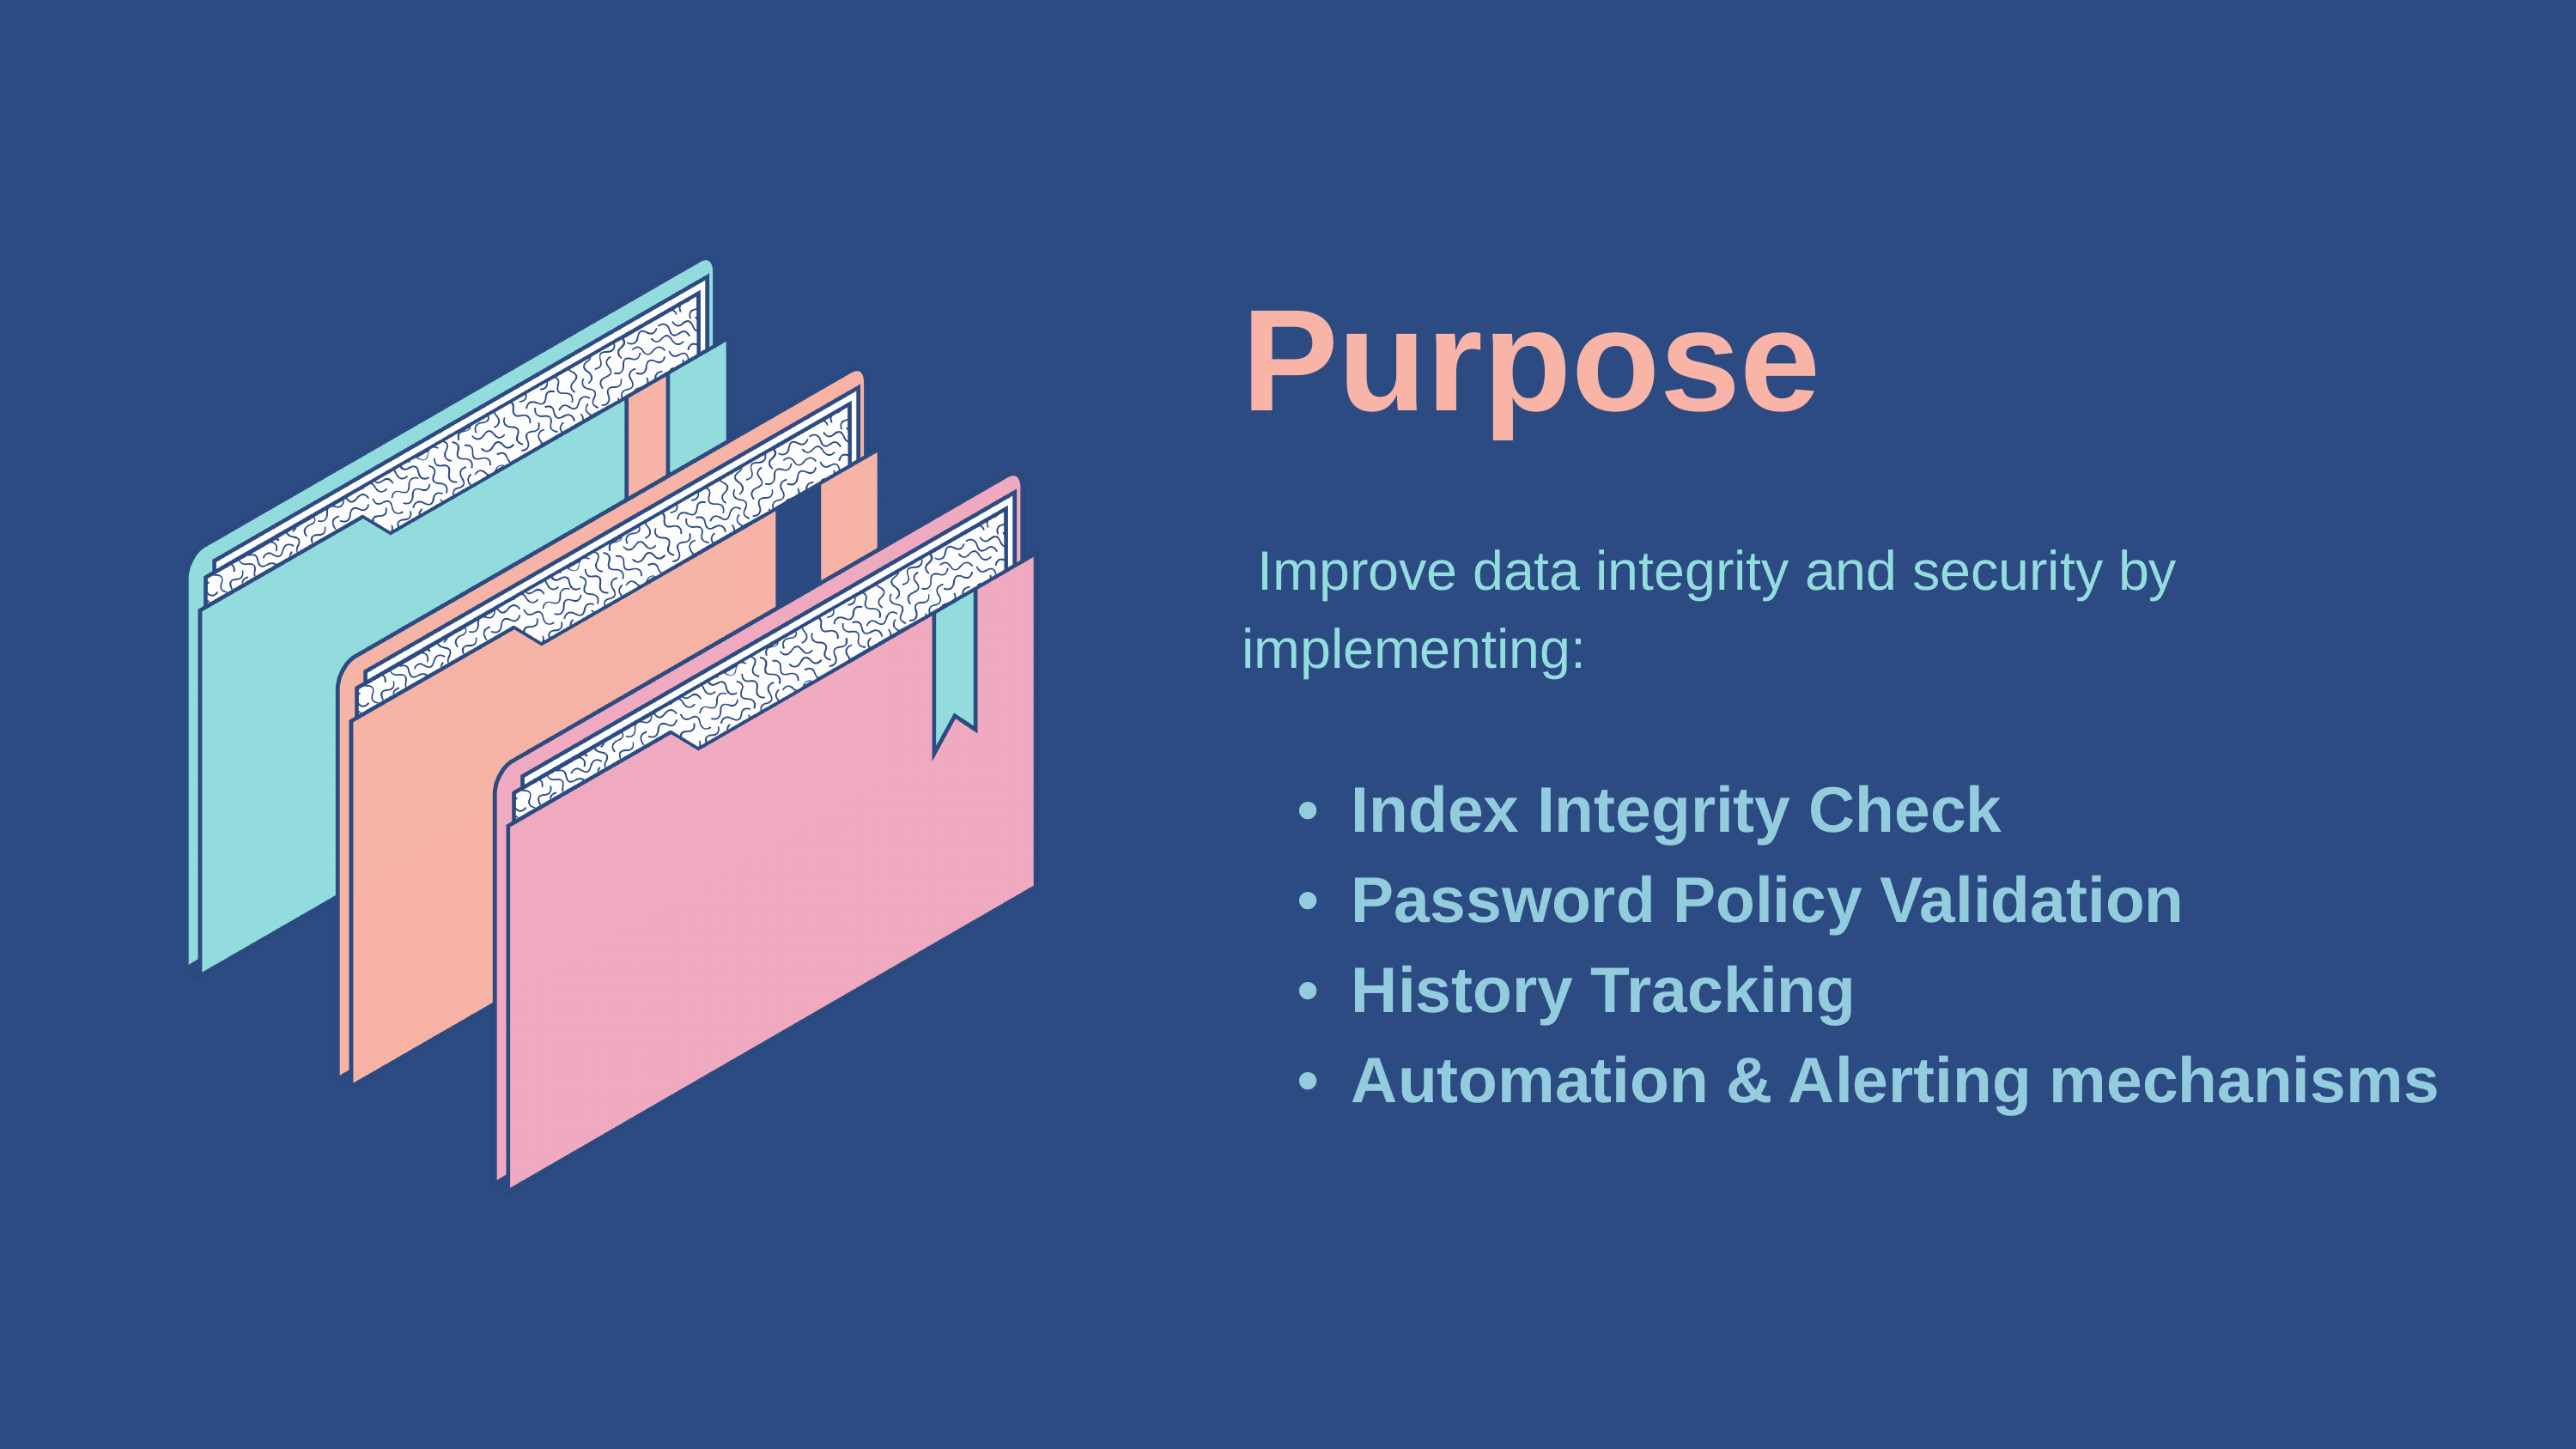

| Purpose |
| --- |
| Improve data integrity and security by implementing: |
| Index Integrity Check Password Policy Validation History Tracking Automation & Alerting mechanisms |